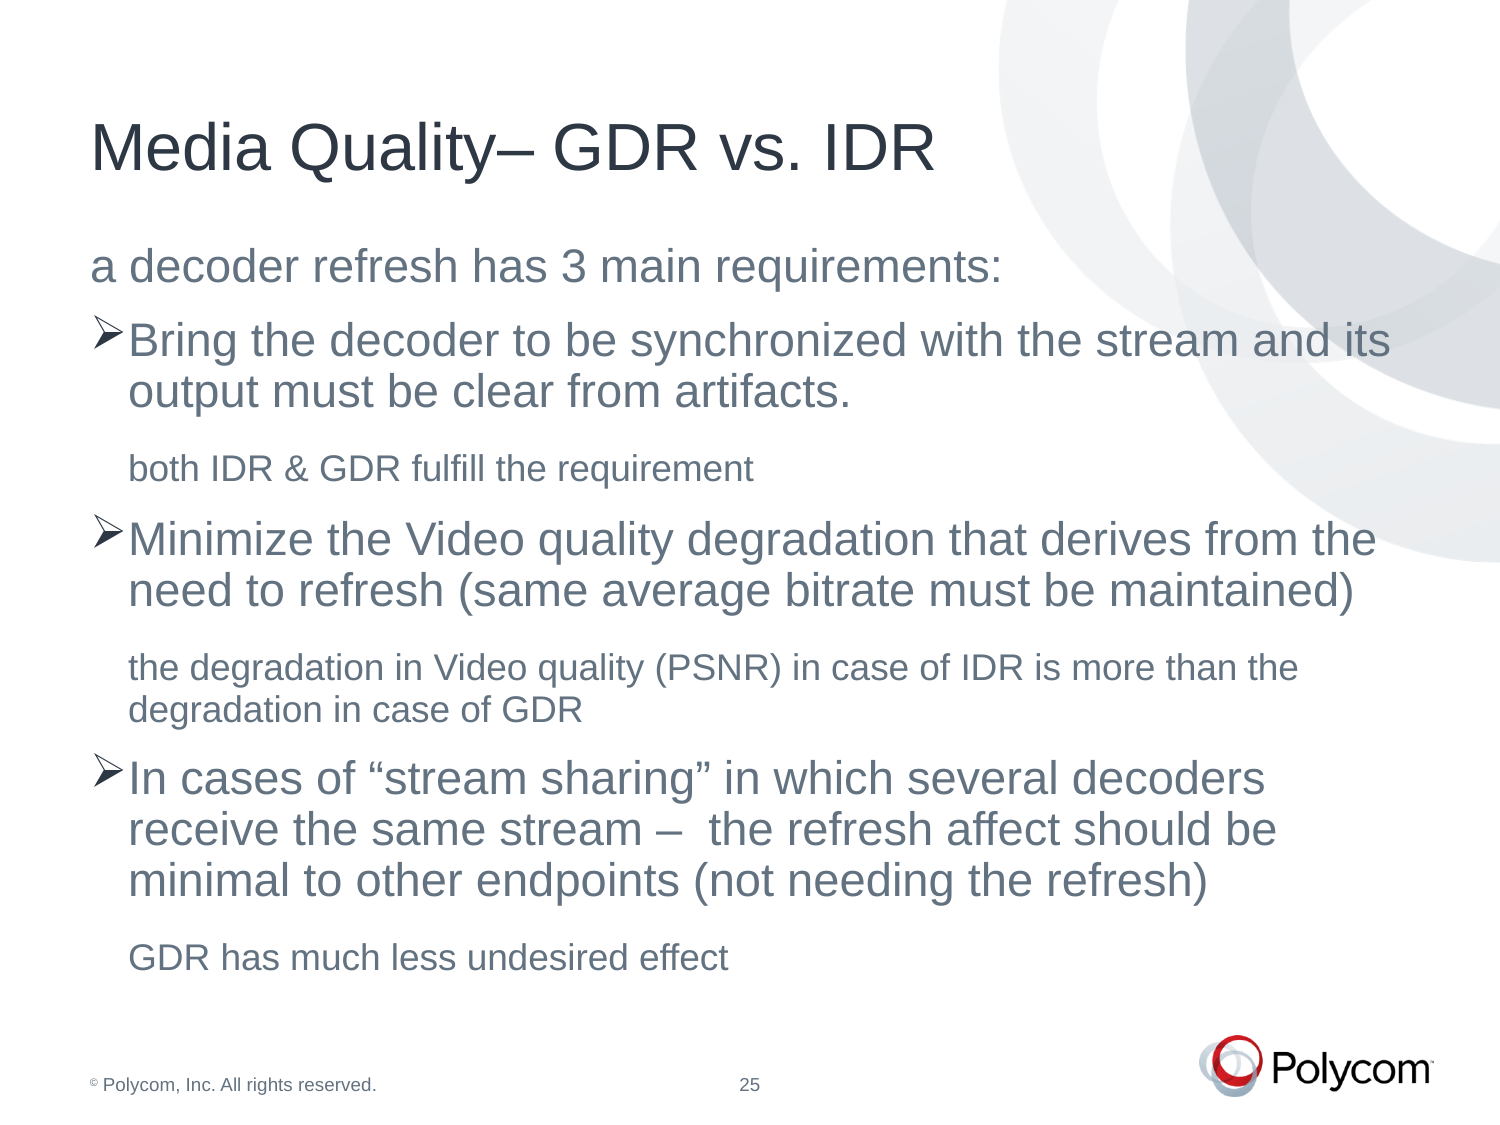

# Media Quality– GDR vs. IDR
a decoder refresh has 3 main requirements:
Bring the decoder to be synchronized with the stream and its output must be clear from artifacts.
	both IDR & GDR fulfill the requirement
Minimize the Video quality degradation that derives from the need to refresh (same average bitrate must be maintained)
	the degradation in Video quality (PSNR) in case of IDR is more than the degradation in case of GDR
In cases of “stream sharing” in which several decoders receive the same stream –  the refresh affect should be minimal to other endpoints (not needing the refresh)
	GDR has much less undesired effect